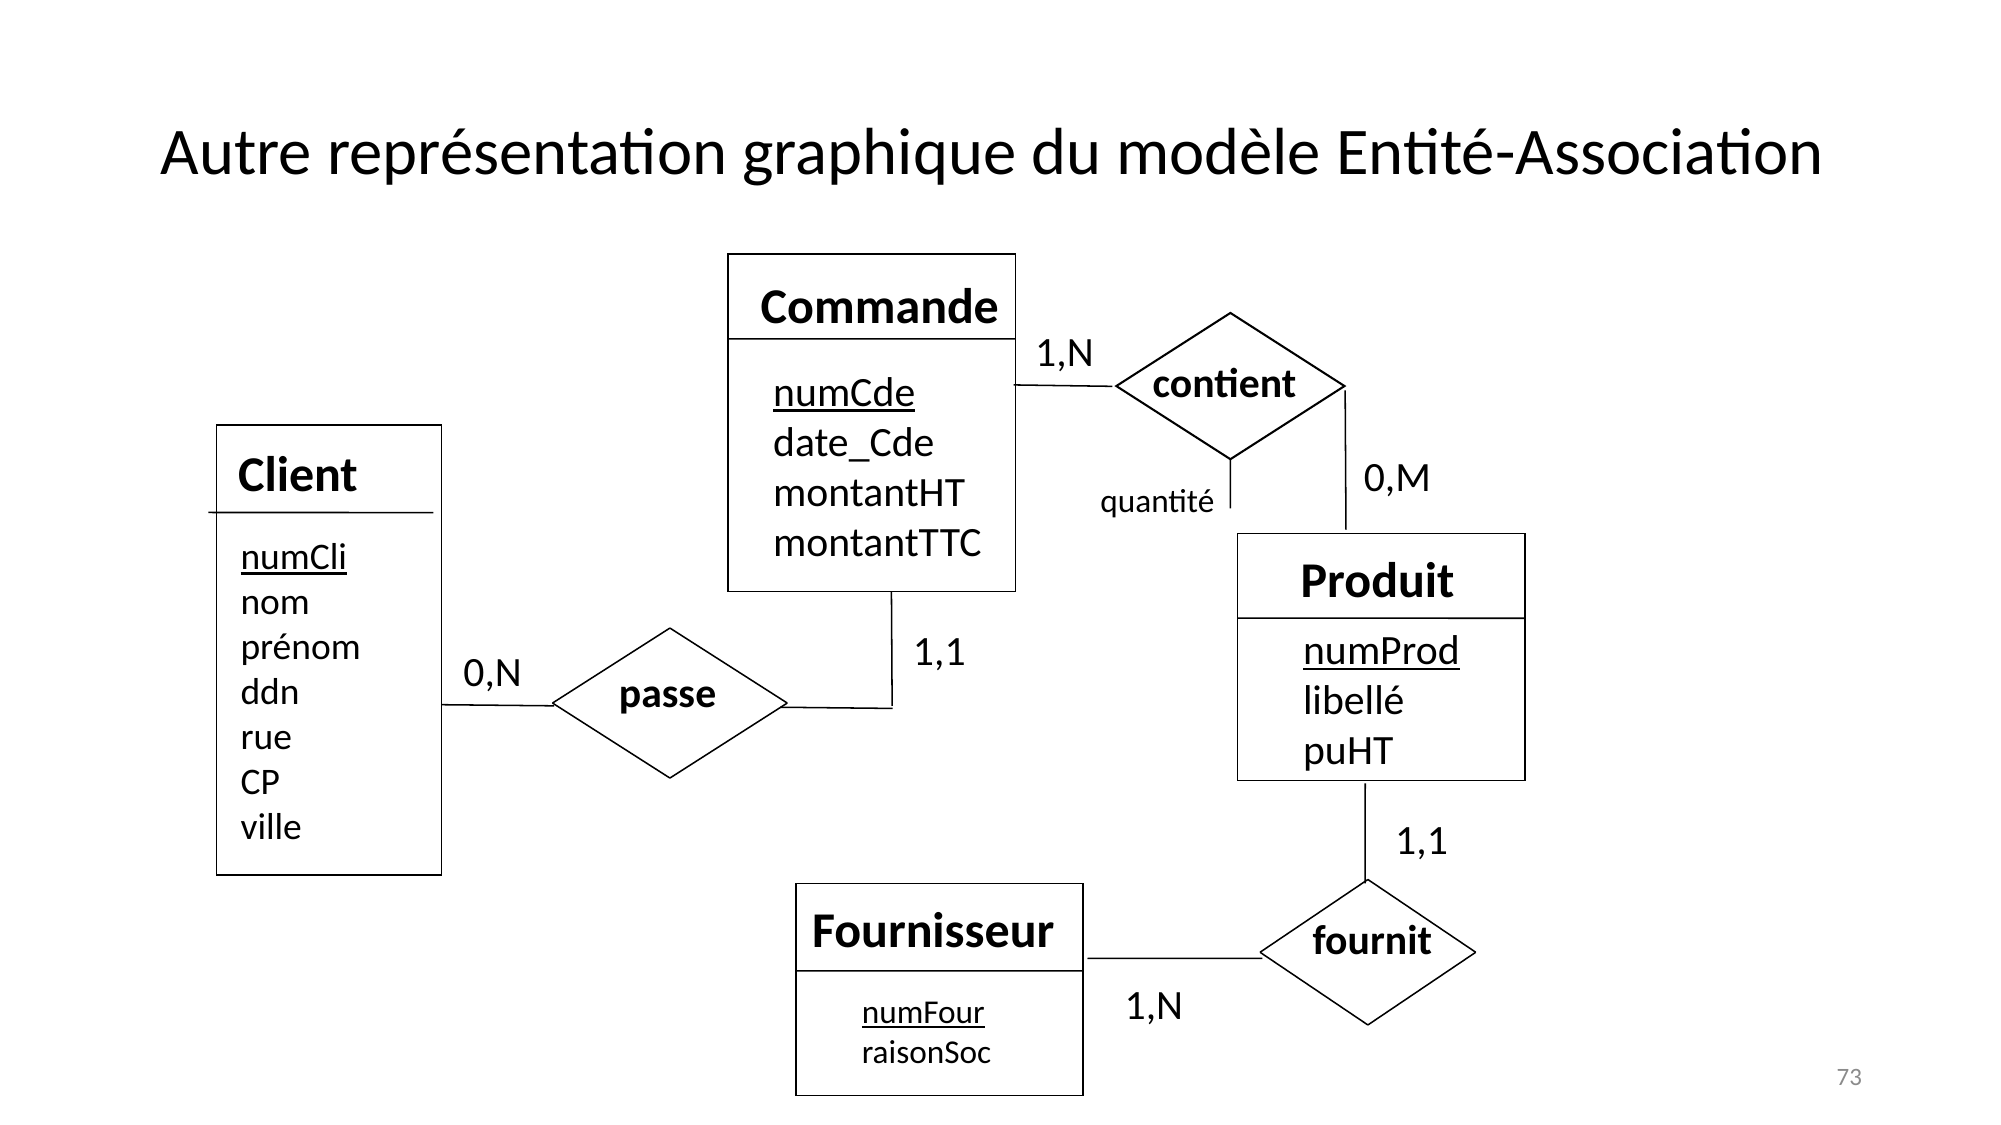

# Autre représentation graphique du modèle Entité-Association

numCde
date_Cde
montantHT
montantTTC
Commande

1,N
contient

Client
0,M

quantité

numCli
nom
prénom
ddn
rue
CP
ville

Produit

numProd
libellé
puHT
1,1

0,N
passe

1,1

Fournisseur
fournit

1,N
numFour
raisonSoc
73